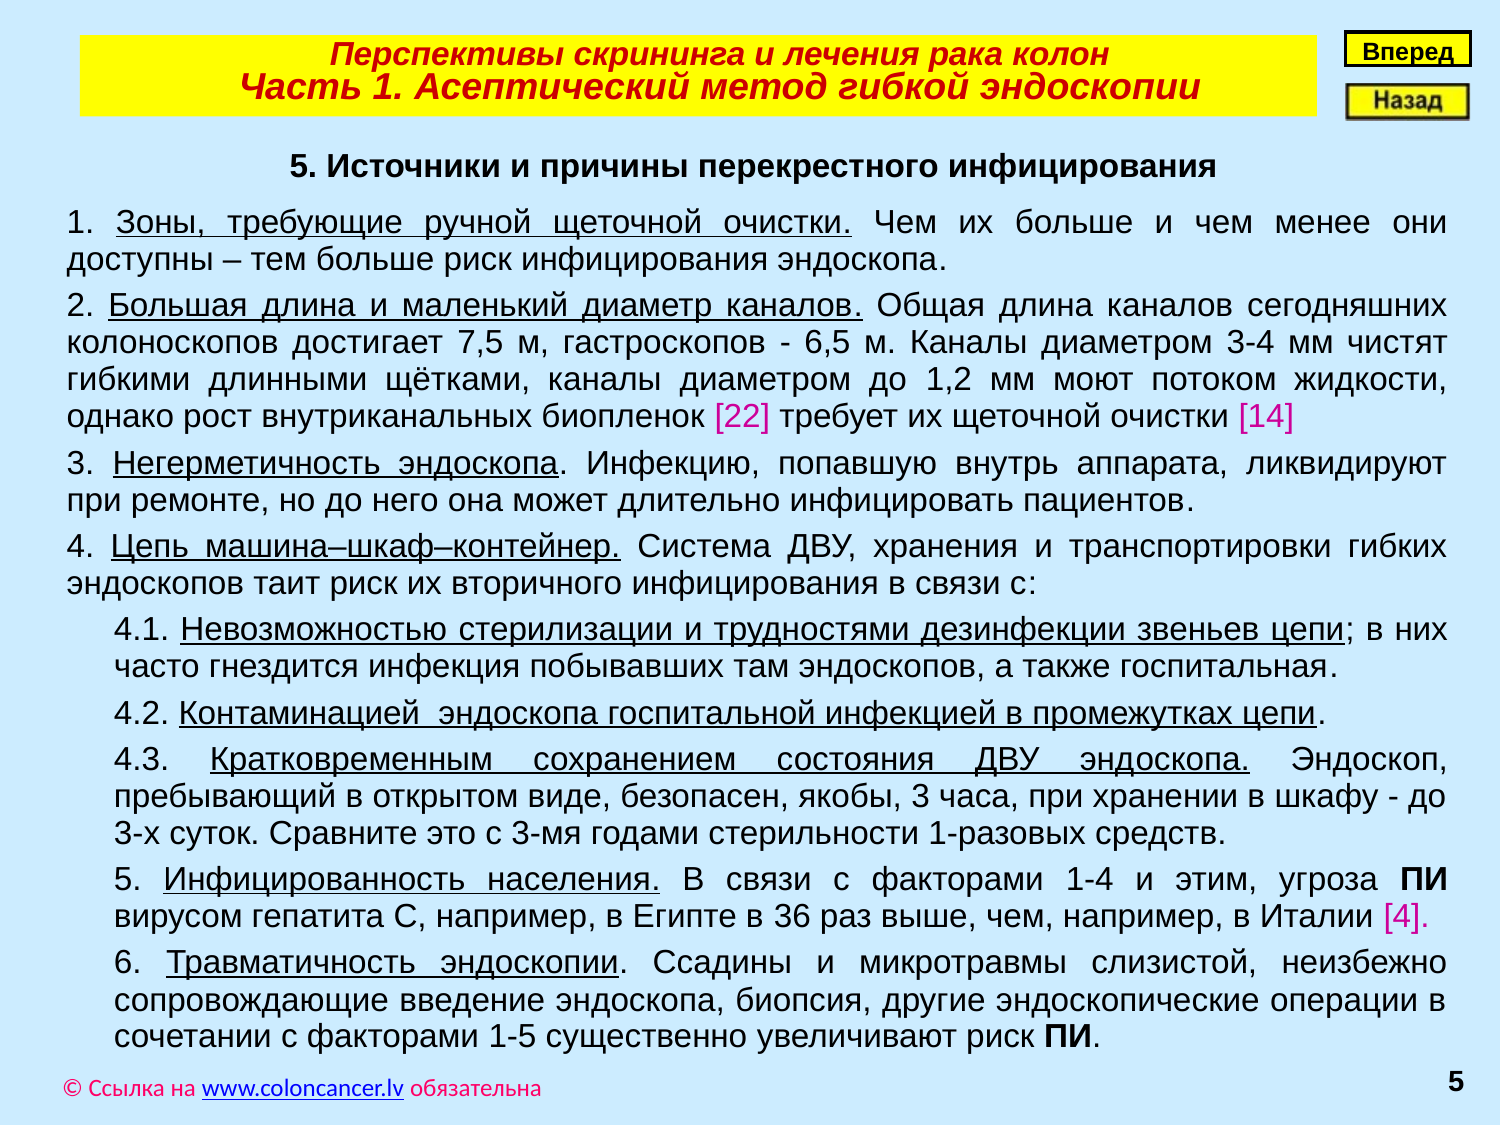

Вперед
Перспективы скрининга и лечения рака колон
Часть 1. Асептический метод гибкой эндоскопии

5. Источники и причины перекрестного инфицирования
1. Зоны, требующие ручной щеточной очистки. Чем их больше и чем менее они доступны – тем больше риск инфицирования эндоскопа.
2. Большая длина и маленький диаметр каналов. Общая длина каналов сегодняшних колоноскопов достигает 7,5 м, гастроскопов - 6,5 м. Каналы диаметром 3-4 мм чистят гибкими длинными щётками, каналы диаметром до 1,2 мм моют потоком жидкости, однако рост внутриканальных биопленок [22] требует их щеточной очистки [14]
3. Негерметичность эндоскопа. Инфекцию, попавшую внутрь аппарата, ликвидируют при ремонте, но до него она может длительно инфицировать пациентов.
4. Цепь машина–шкаф–контейнер. Система ДВУ, хранения и транспортировки гибких эндоскопов таит риск их вторичного инфицирования в связи с:
4.1. Невозможностью стерилизации и трудностями дезинфекции звеньев цепи; в них часто гнездится инфекция побывавших там эндоскопов, а также госпитальная.
4.2. Контаминацией  эндоскопа госпитальной инфекцией в промежутках цепи.
4.3. Кратковременным сохранением состояния ДВУ эндоскопа. Эндоскоп, пребывающий в открытом виде, безопасен, якобы, 3 часа, при хранении в шкафу - до 3-х суток. Сравните это с 3-мя годами стерильности 1-разовых средств.
5. Инфицированность населения. В связи с факторами 1-4 и этим, угроза ПИ вирусом гепатита С, например, в Египте в 36 раз выше, чем, например, в Италии [4].
6. Травматичность эндоскопии. Ссадины и микротравмы слизистой, неизбежно сопровождающие введение эндоскопа, биопсия, другие эндоскопические операции в сочетании с факторами 1-5 существенно увеличивают риск ПИ.

5
© Ссылка на www.coloncancer.lv обязательна